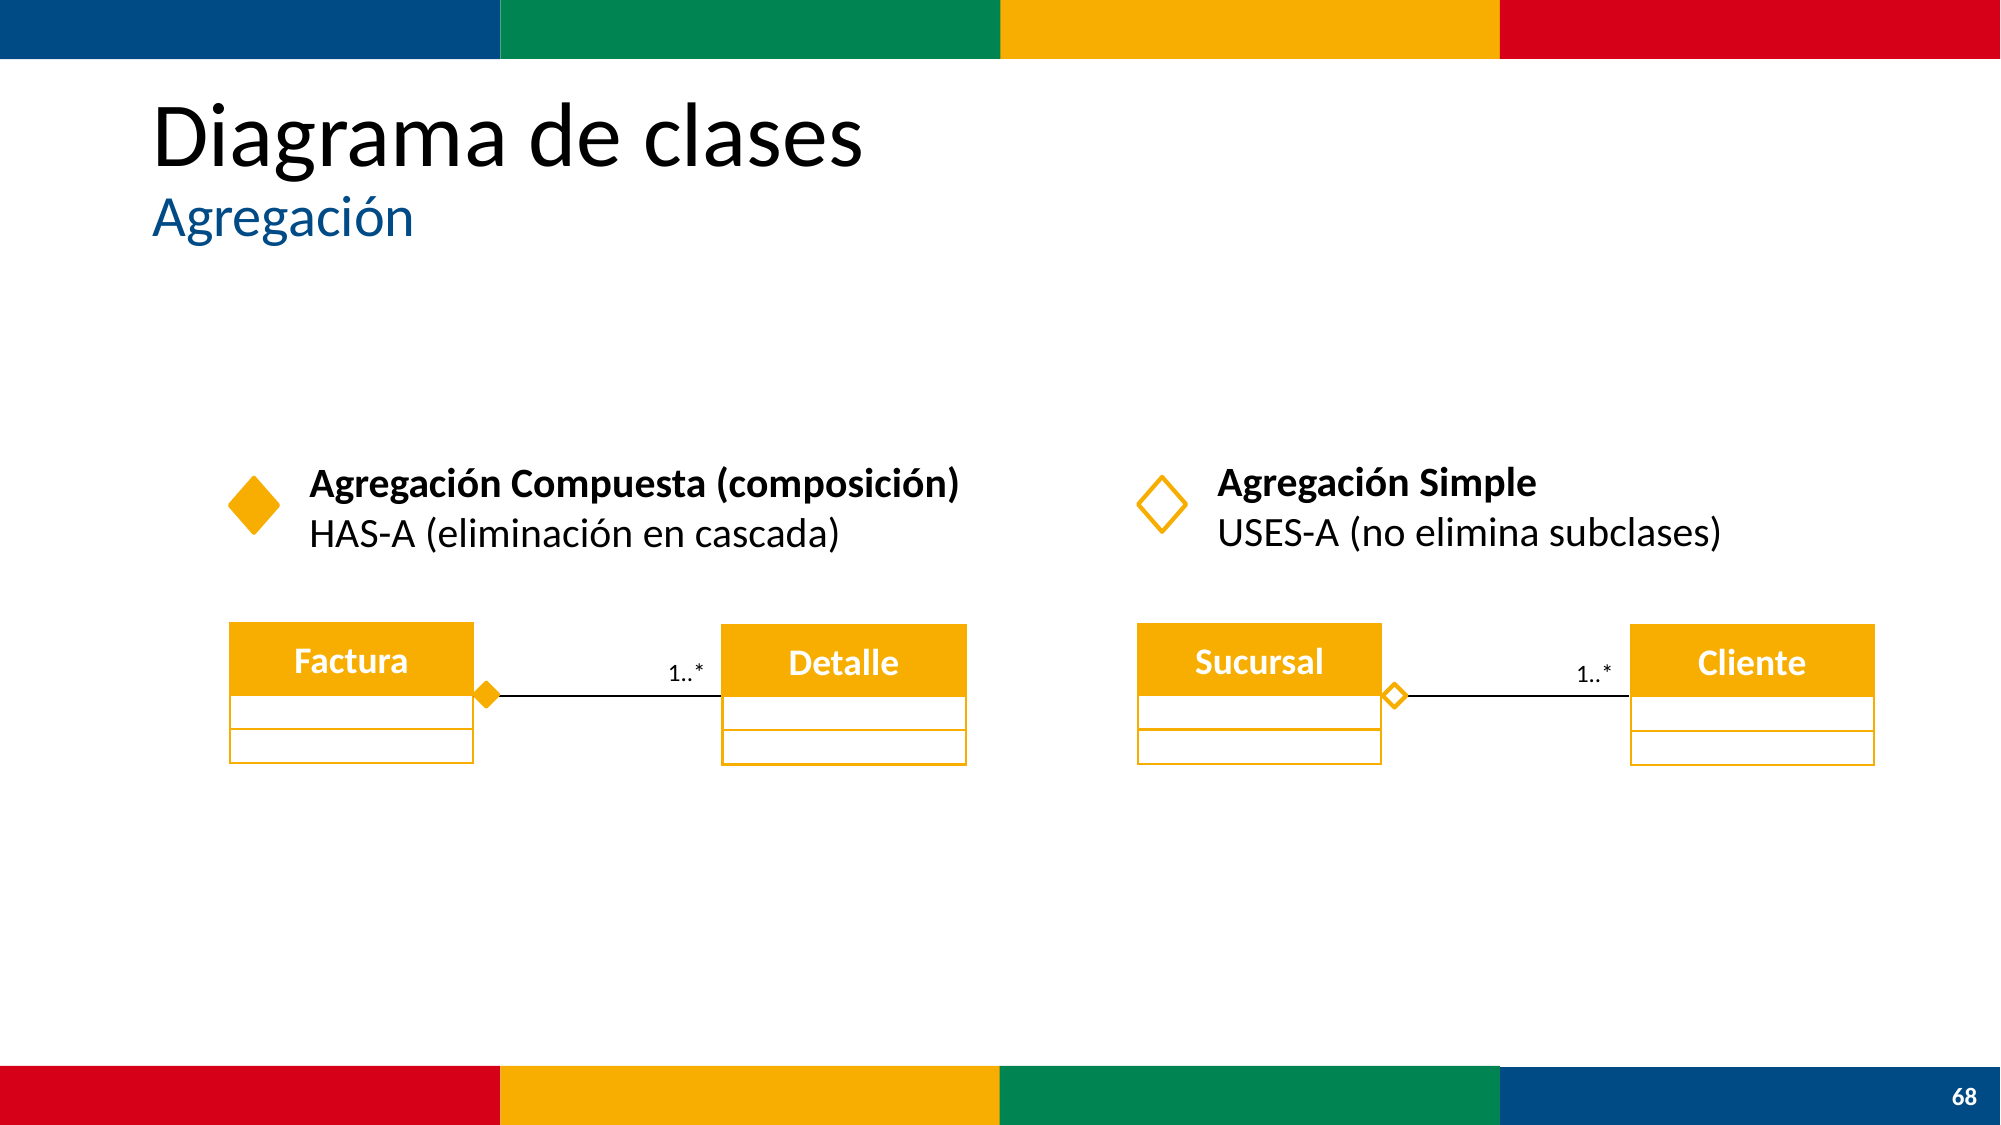

# Diagrama de clases Agregación
Agregación Simple
USES-A (no elimina subclases)

Agregación Compuesta (composición)
HAS-A (eliminación en cascada)

Factura

Detalle

1..*

Sucursal

Cliente

1..*

68